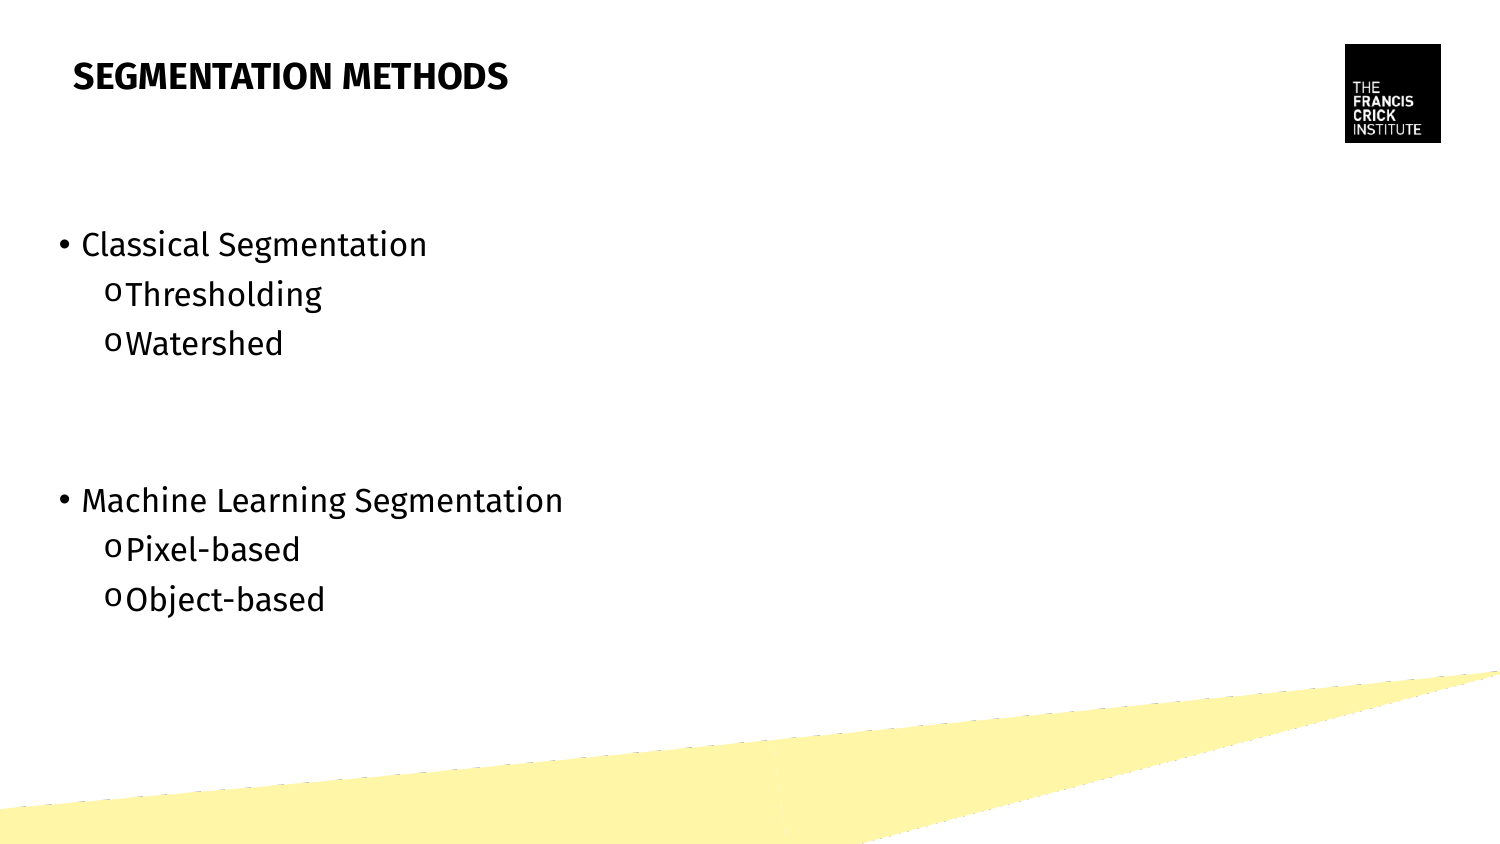

# SEGMENTATION METHODS
Classical Segmentation
Thresholding
Watershed

Machine Learning Segmentation
Pixel-based
Object-based